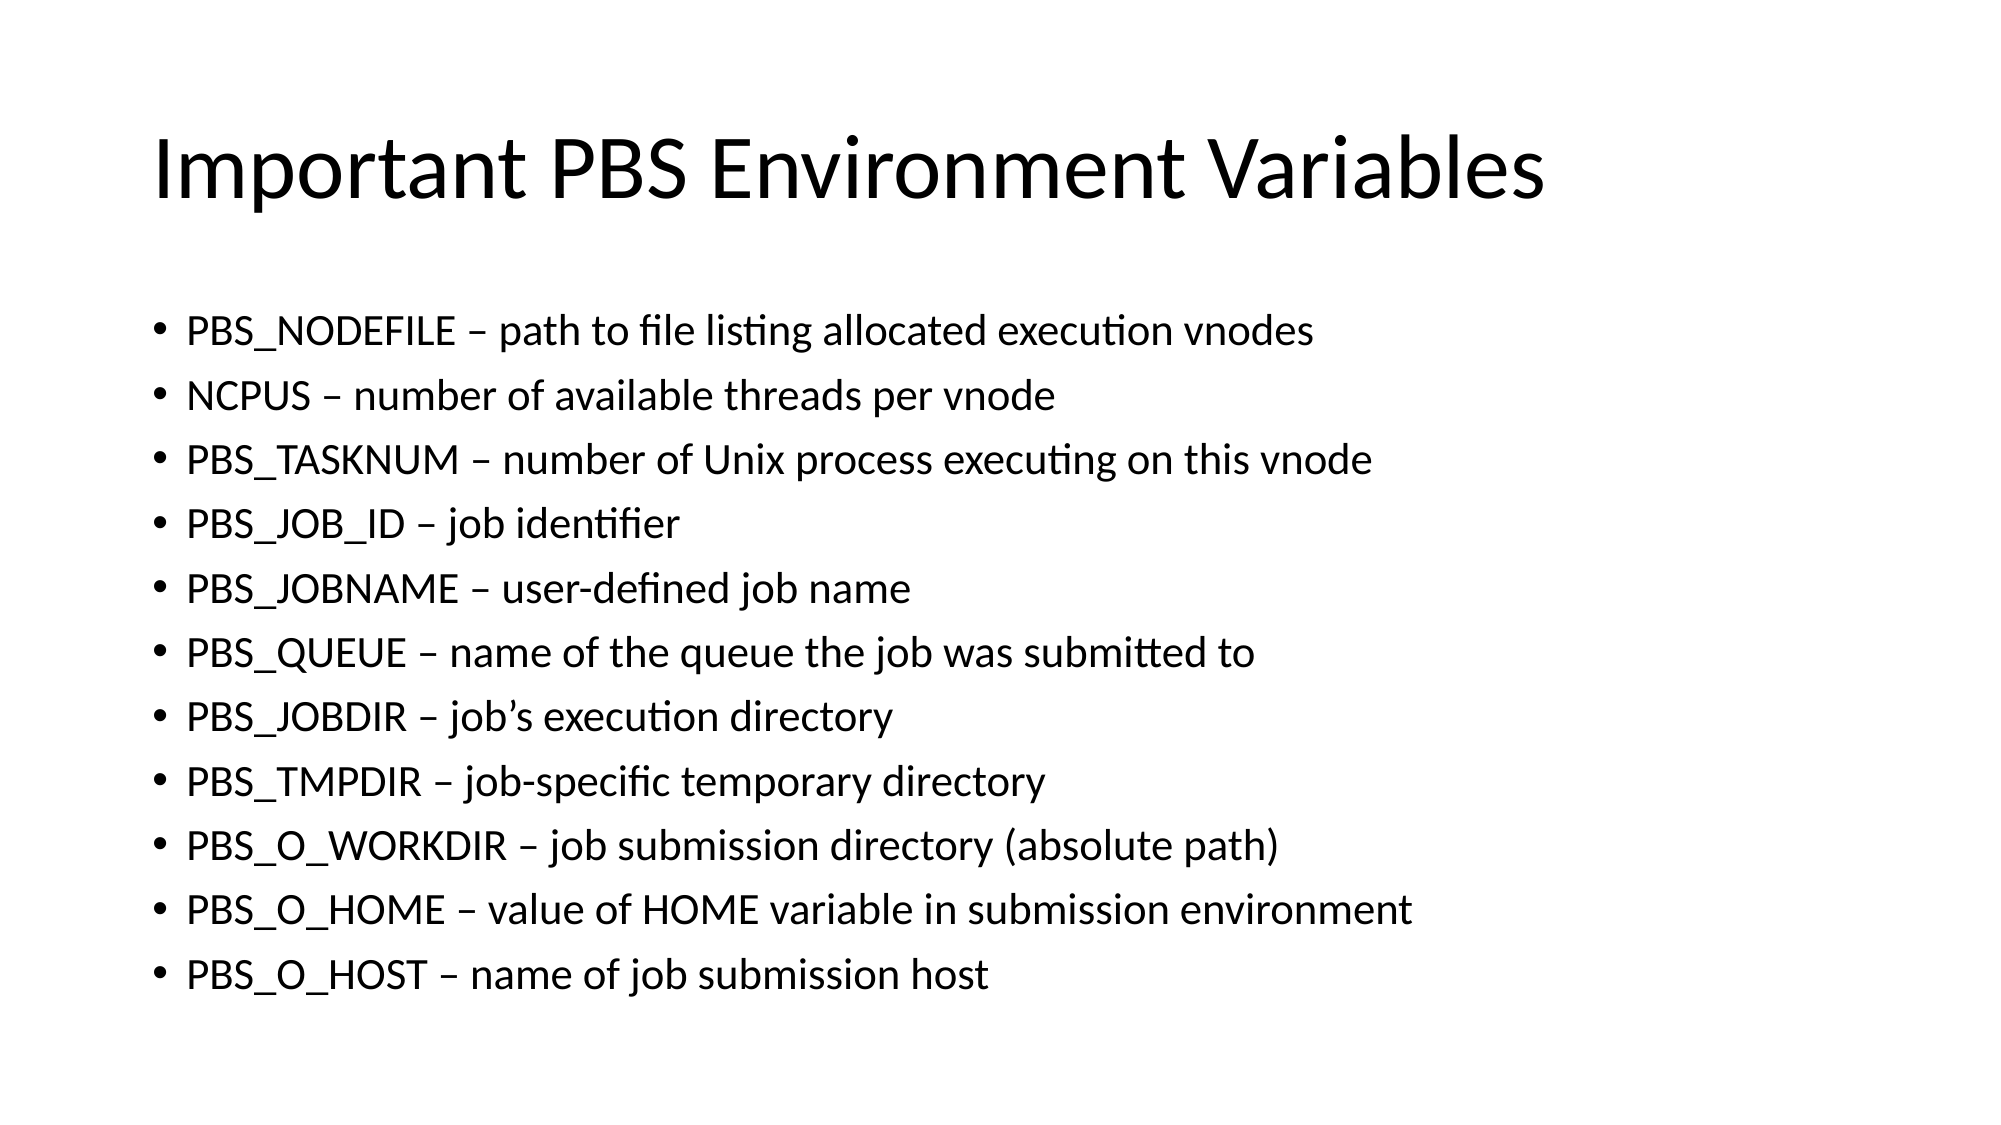

# Important PBS Environment Variables
PBS_NODEFILE – path to file listing allocated execution vnodes
NCPUS – number of available threads per vnode
PBS_TASKNUM – number of Unix process executing on this vnode
PBS_JOB_ID – job identifier
PBS_JOBNAME – user-defined job name
PBS_QUEUE – name of the queue the job was submitted to
PBS_JOBDIR – job’s execution directory
PBS_TMPDIR – job-specific temporary directory
PBS_O_WORKDIR – job submission directory (absolute path)
PBS_O_HOME – value of HOME variable in submission environment
PBS_O_HOST – name of job submission host